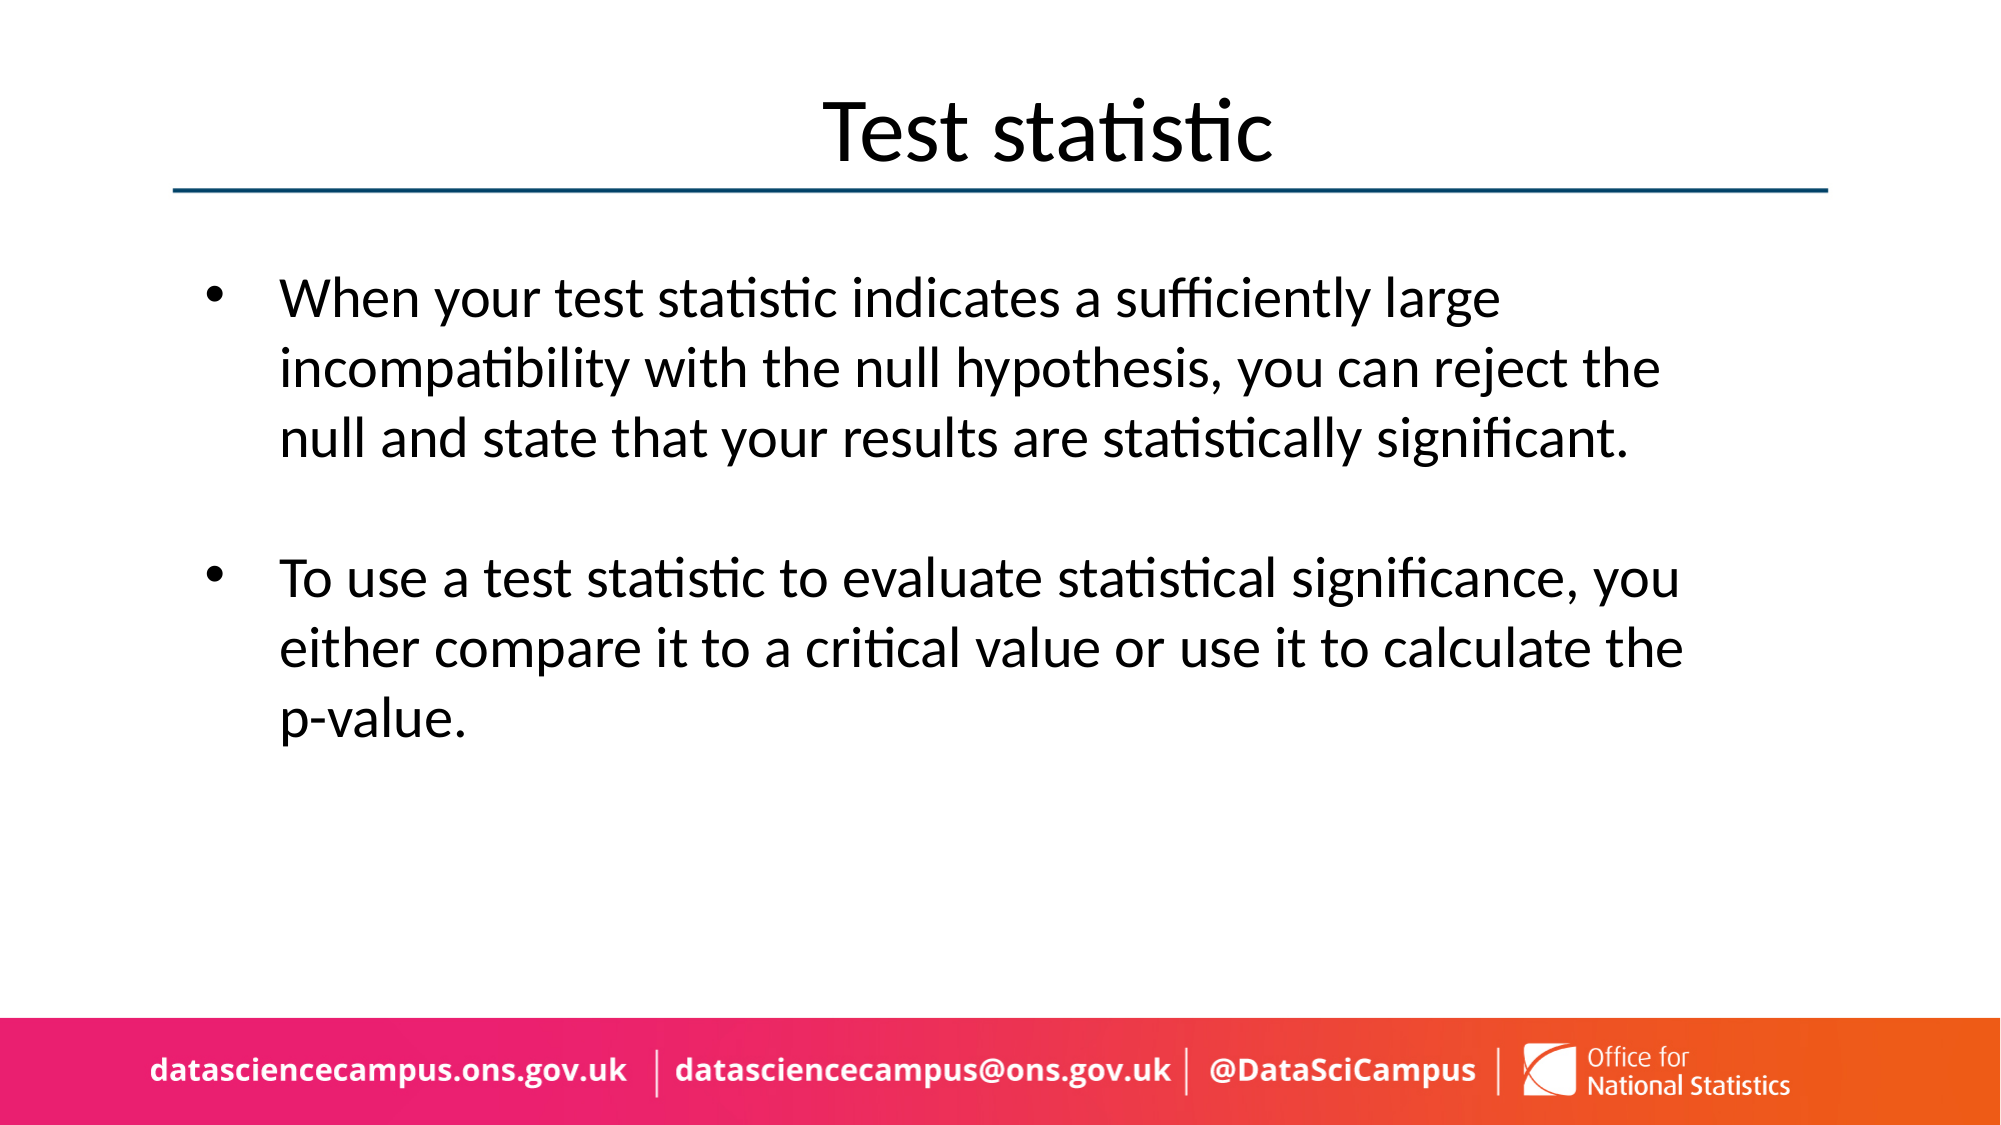

# Test statistic
When your test statistic indicates a sufficiently large incompatibility with the null hypothesis, you can reject the null and state that your results are statistically significant.

To use a test statistic to evaluate statistical significance, you either compare it to a critical value or use it to calculate the p-value.